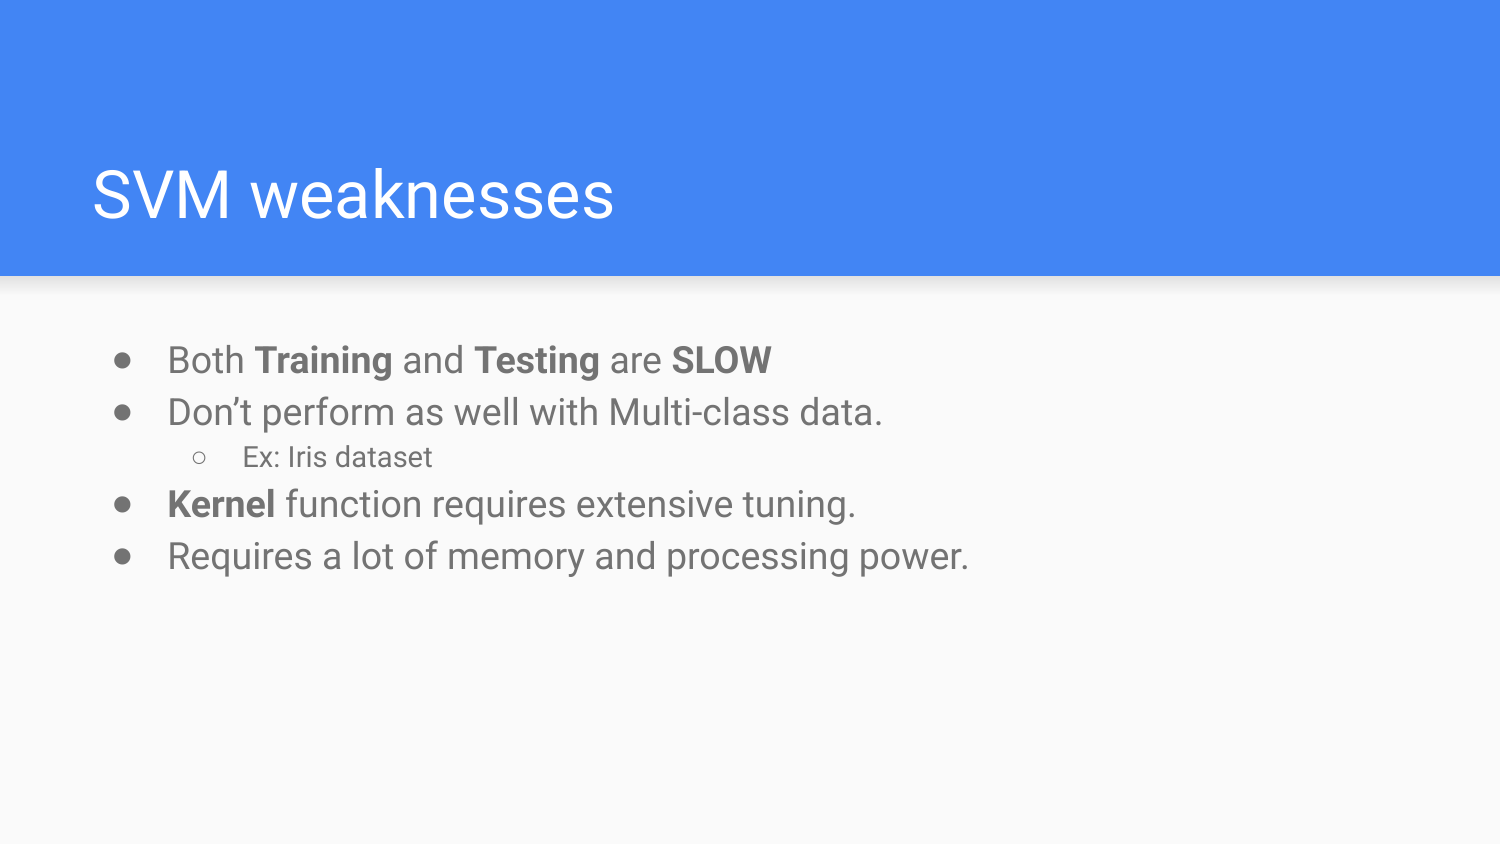

# SVM weaknesses
Both Training and Testing are SLOW
Don’t perform as well with Multi-class data.
Ex: Iris dataset
Kernel function requires extensive tuning.
Requires a lot of memory and processing power.